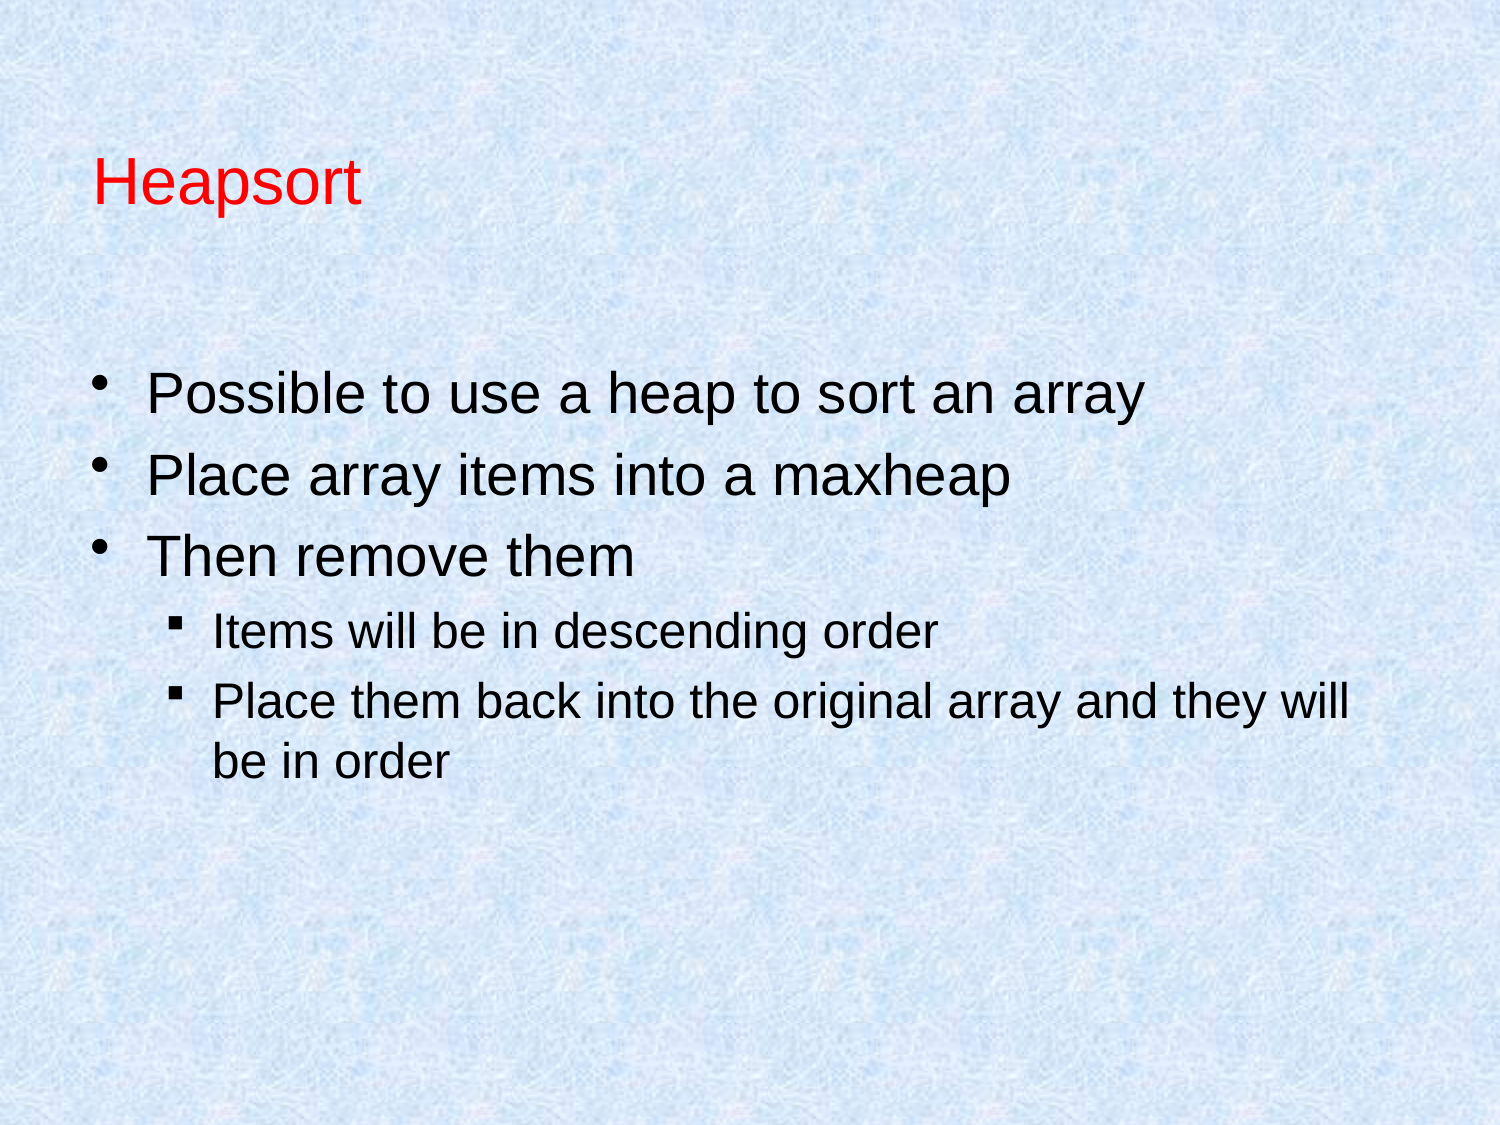

# Heapsort
Possible to use a heap to sort an array
Place array items into a maxheap
Then remove them
Items will be in descending order
Place them back into the original array and they will be in order